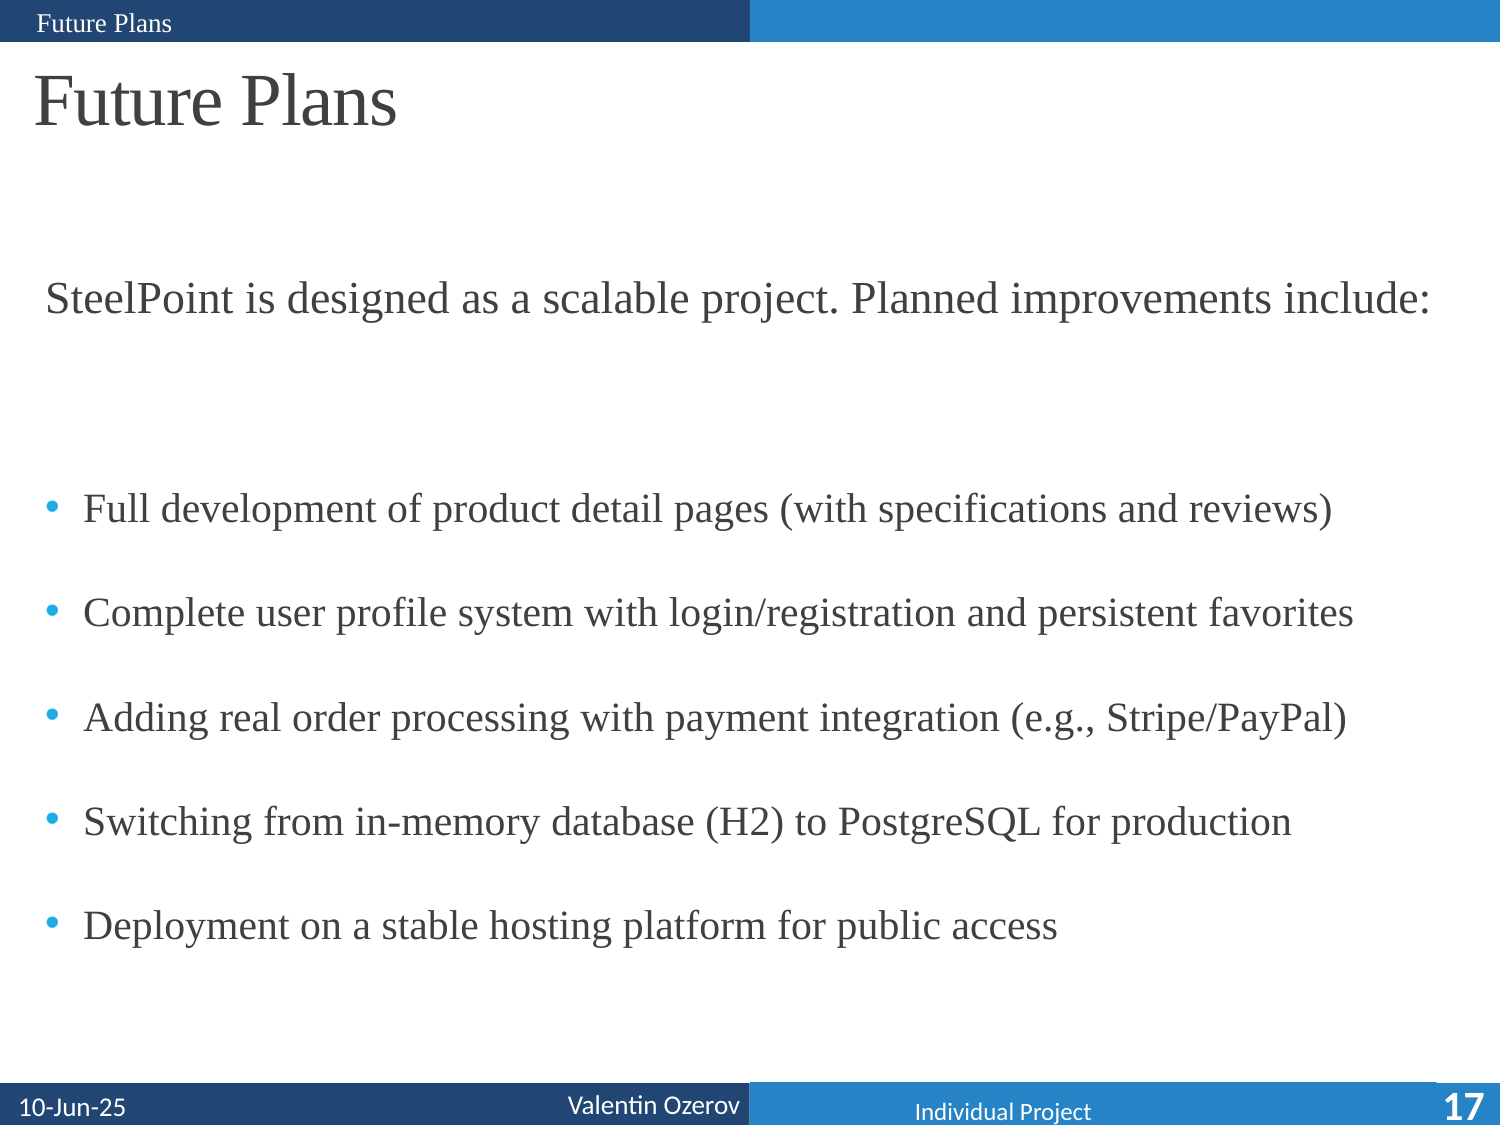

Future Plans

# Future Plans
SteelPoint is designed as a scalable project. Planned improvements include:

Full development of product detail pages (with specifications and reviews)
Complete user profile system with login/registration and persistent favorites
Adding real order processing with payment integration (e.g., Stripe/PayPal)
Switching from in-memory database (H2) to PostgreSQL for production
Deployment on a stable hosting platform for public access
		Foreign Language
17
Valentin Ozerov
10-Jun-25
	Individual Project